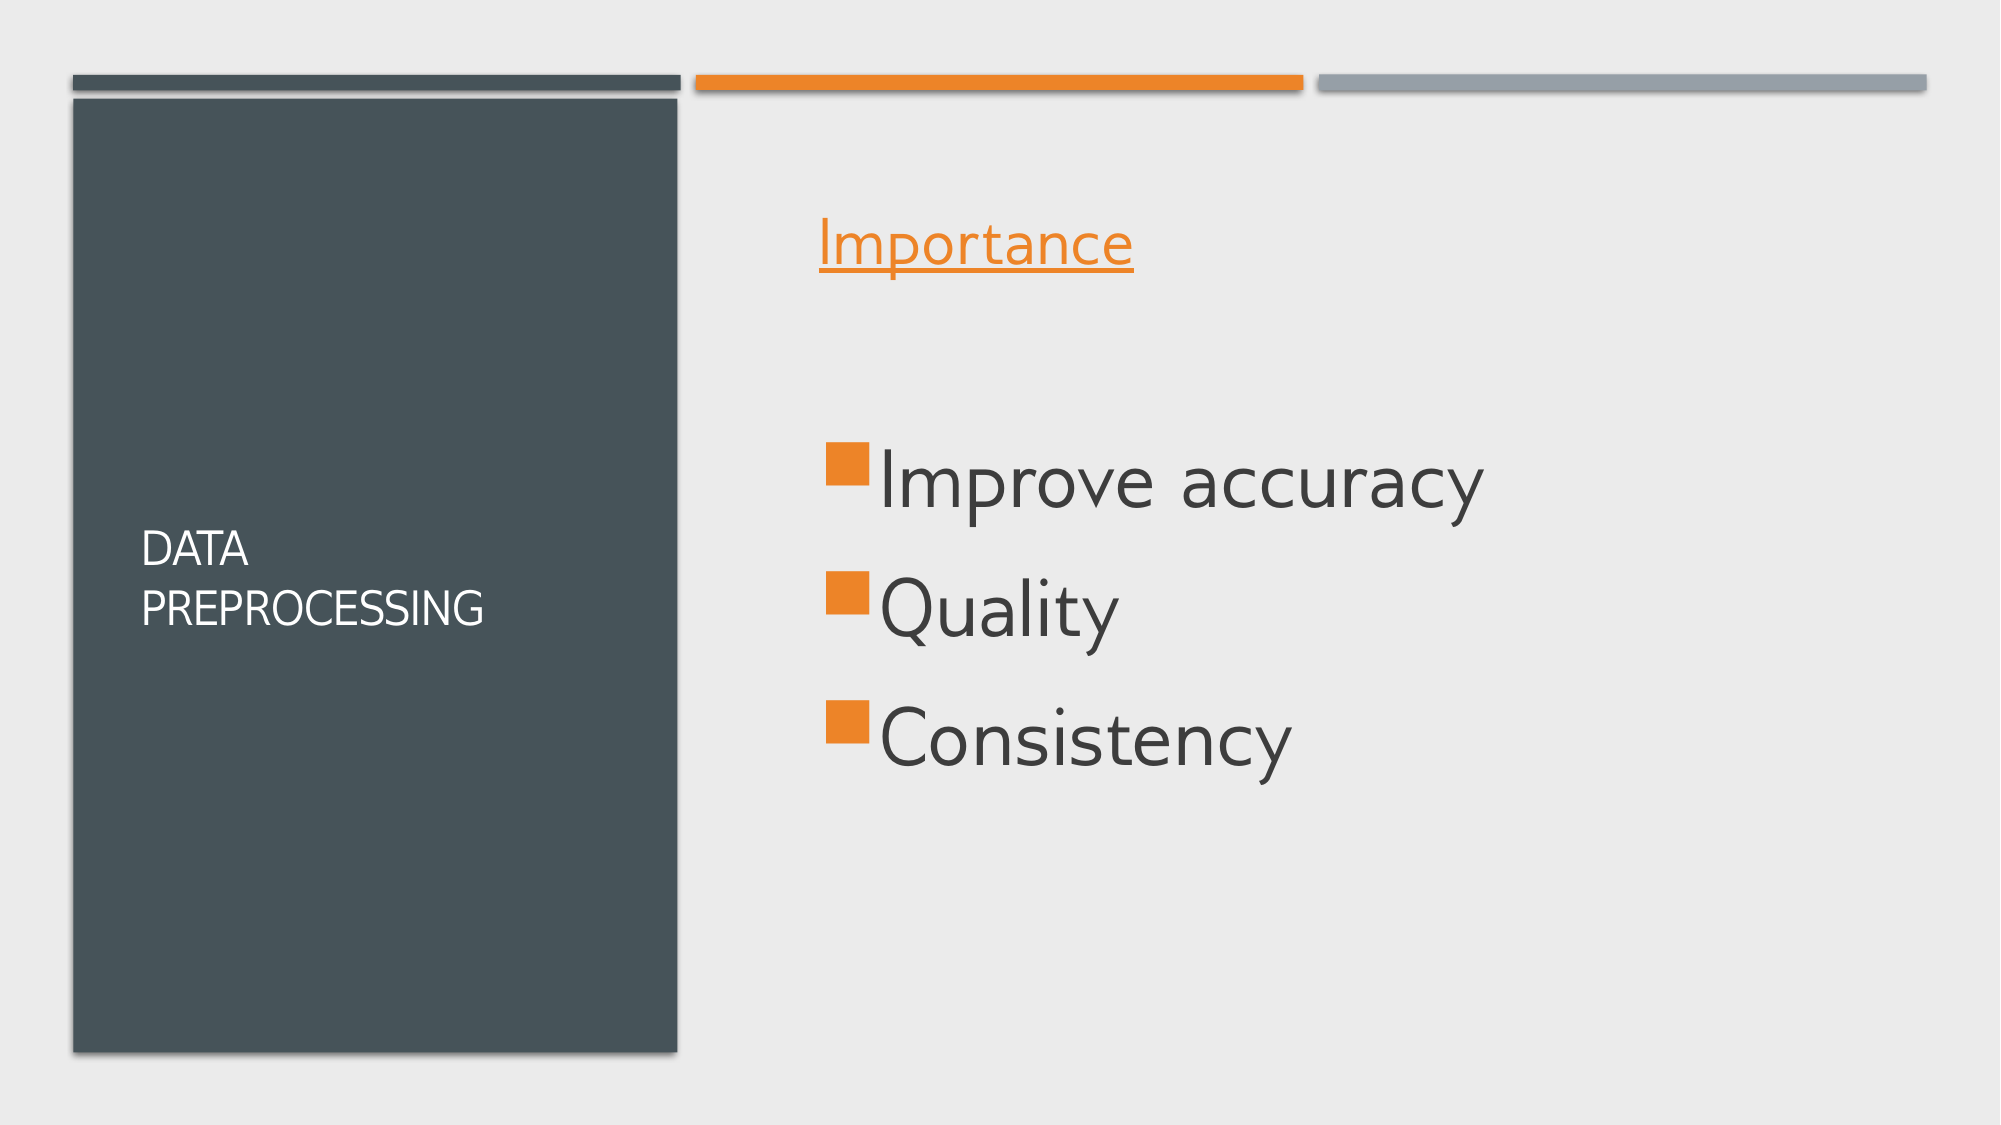

Importance
Improve accuracy
Quality
Consistency

# DATA PREPROCESSING